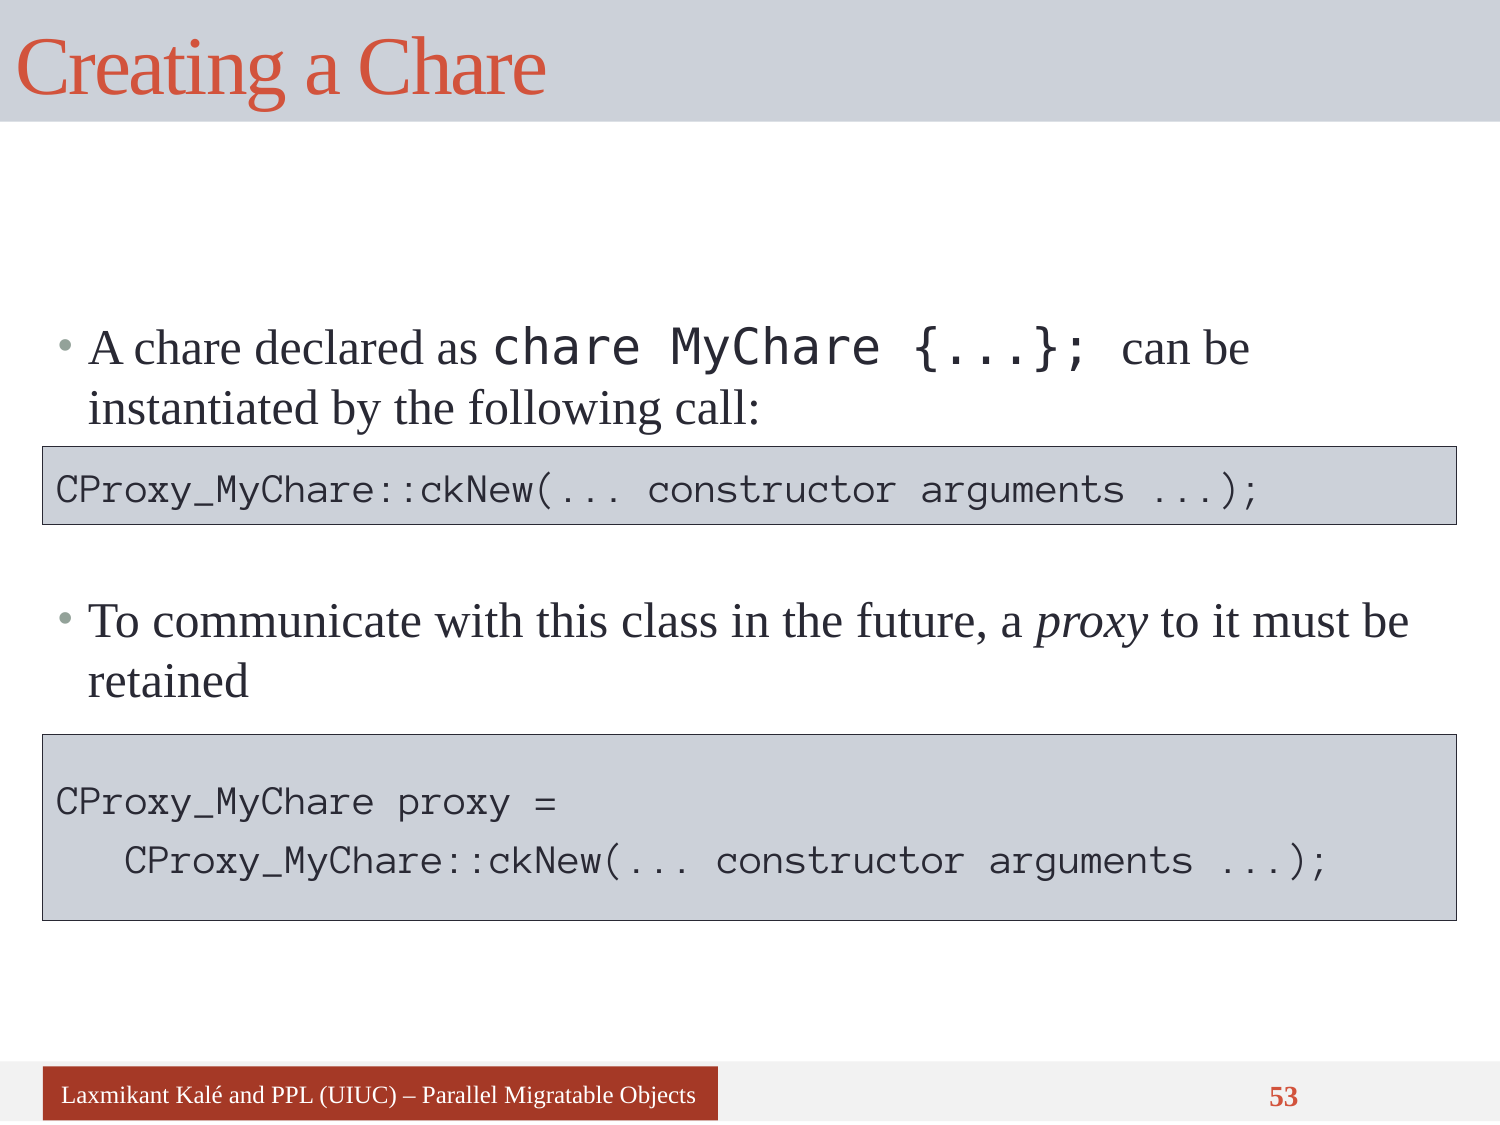

# Creating a Chare
A chare declared as chare MyChare {...}; can be instantiated by the following call:
CProxy_MyChare::ckNew(... constructor arguments ...);
To communicate with this class in the future, a proxy to it must be retained
CProxy_MyChare proxy =
   CProxy_MyChare::ckNew(... constructor arguments ...);
Laxmikant Kalé and PPL (UIUC) – Parallel Migratable Objects
53